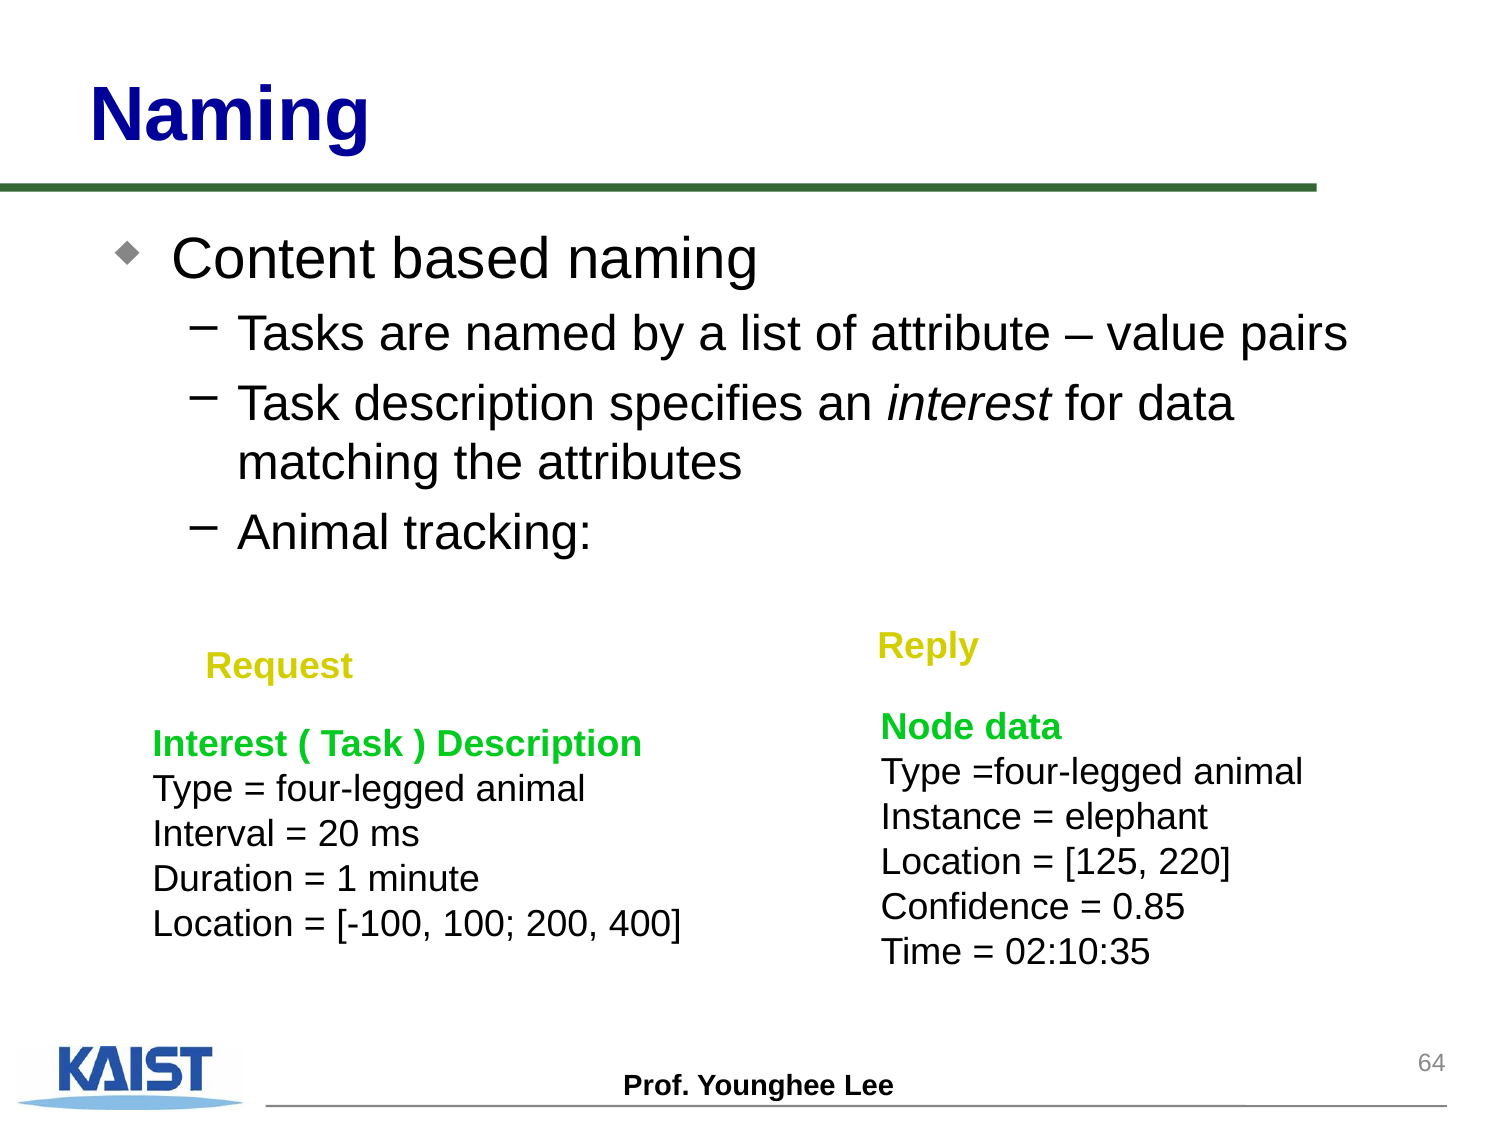

# Naming
Content based naming
Tasks are named by a list of attribute – value pairs
Task description specifies an interest for data matching the attributes
Animal tracking:

Reply
Node data
Type =four-legged animal
Instance = elephant
Location = [125, 220]
Confidence = 0.85
Time = 02:10:35
Request
Interest ( Task ) Description
Type = four-legged animal
Interval = 20 ms
Duration = 1 minute
Location = [-100, 100; 200, 400]
64